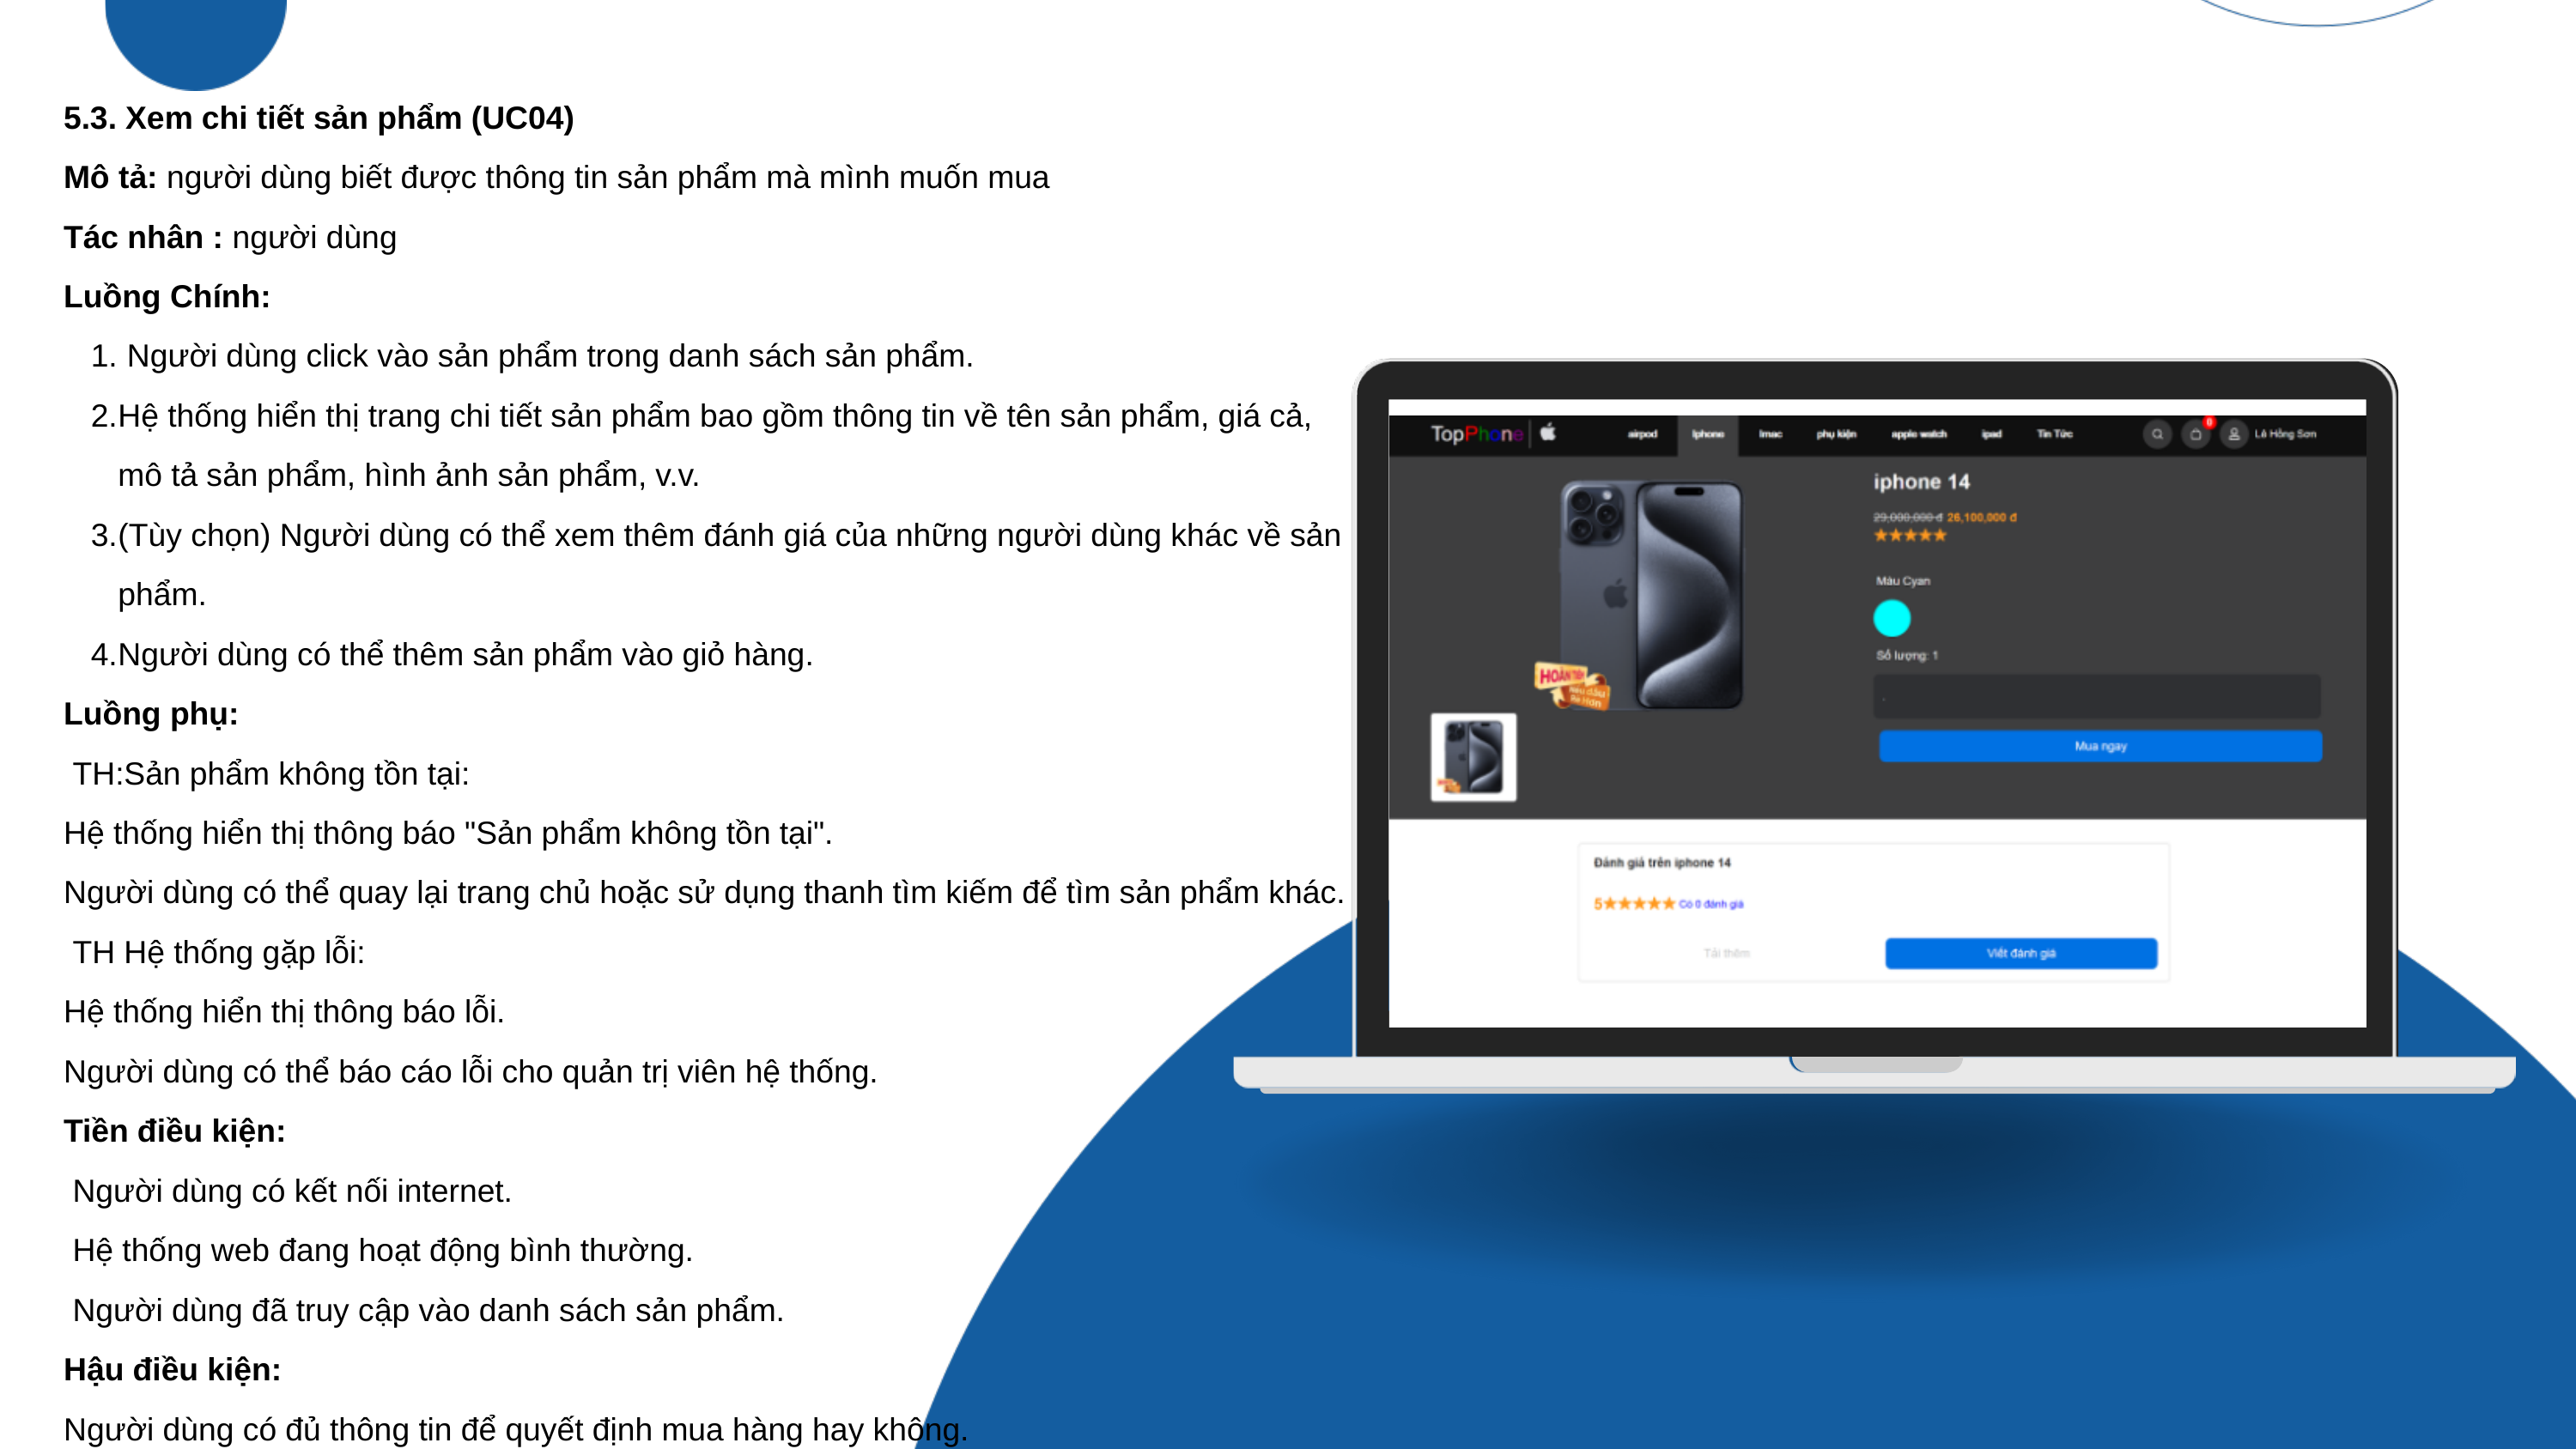

5.3. Xem chi tiết sản phẩm (UC04)
Mô tả: người dùng biết được thông tin sản phẩm mà mình muốn mua
Tác nhân : người dùng
Luồng Chính:
 Người dùng click vào sản phẩm trong danh sách sản phẩm.
Hệ thống hiển thị trang chi tiết sản phẩm bao gồm thông tin về tên sản phẩm, giá cả, mô tả sản phẩm, hình ảnh sản phẩm, v.v.
(Tùy chọn) Người dùng có thể xem thêm đánh giá của những người dùng khác về sản phẩm.
Người dùng có thể thêm sản phẩm vào giỏ hàng.
Luồng phụ:
 TH:Sản phẩm không tồn tại:
Hệ thống hiển thị thông báo "Sản phẩm không tồn tại".
Người dùng có thể quay lại trang chủ hoặc sử dụng thanh tìm kiếm để tìm sản phẩm khác.
 TH Hệ thống gặp lỗi:
Hệ thống hiển thị thông báo lỗi.
Người dùng có thể báo cáo lỗi cho quản trị viên hệ thống.
Tiền điều kiện:
 Người dùng có kết nối internet.
 Hệ thống web đang hoạt động bình thường.
 Người dùng đã truy cập vào danh sách sản phẩm.
Hậu điều kiện:
Người dùng có đủ thông tin để quyết định mua hàng hay không.
 Người dùng có thể dễ dàng thêm sản phẩm vào giỏ hàng.